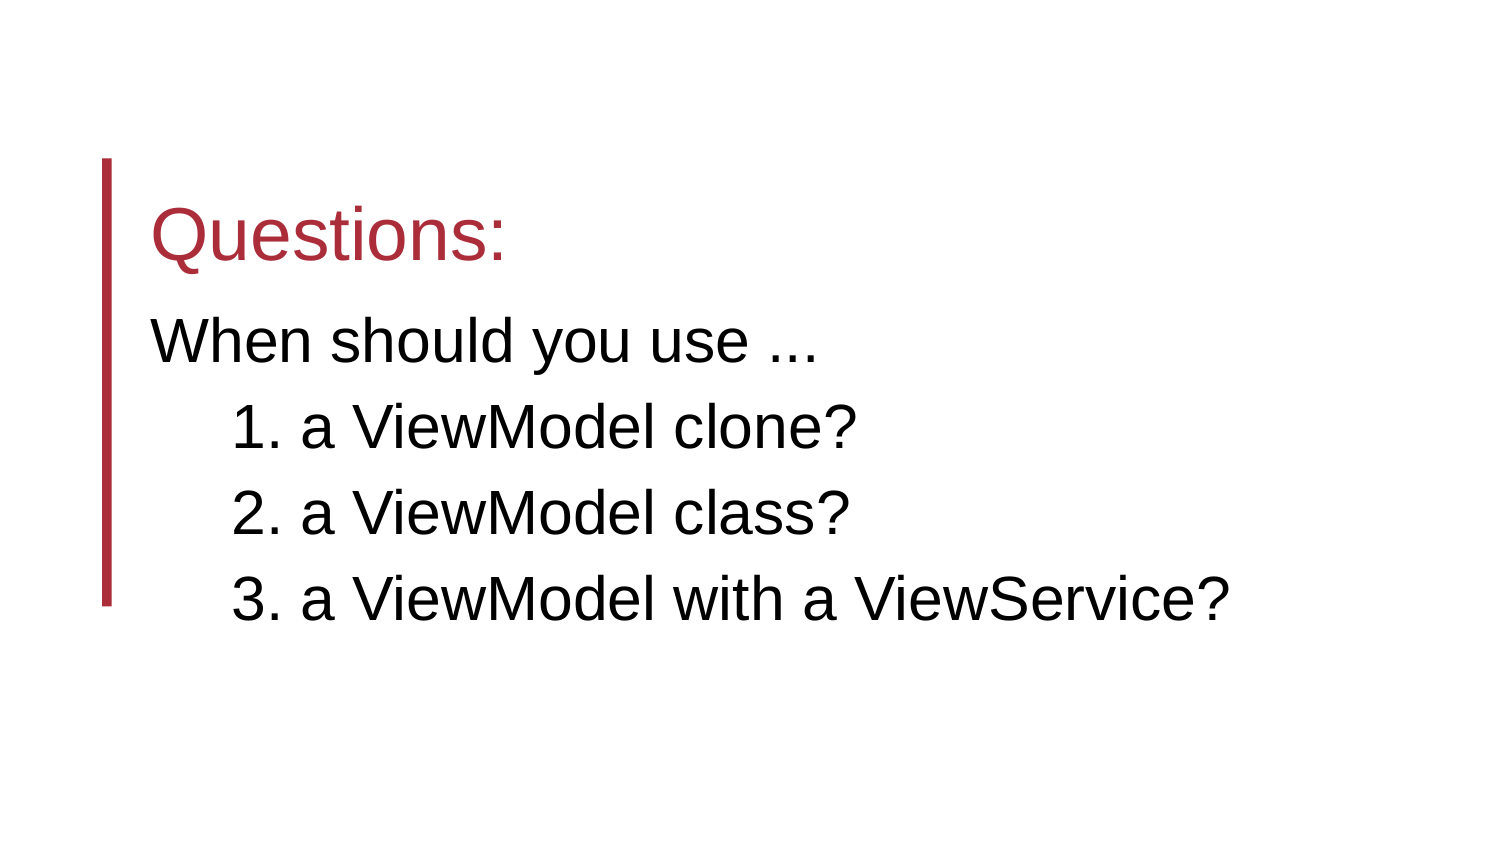

Questions:
When should you use ...
a ViewModel clone?
a ViewModel class?
a ViewModel with a ViewService?